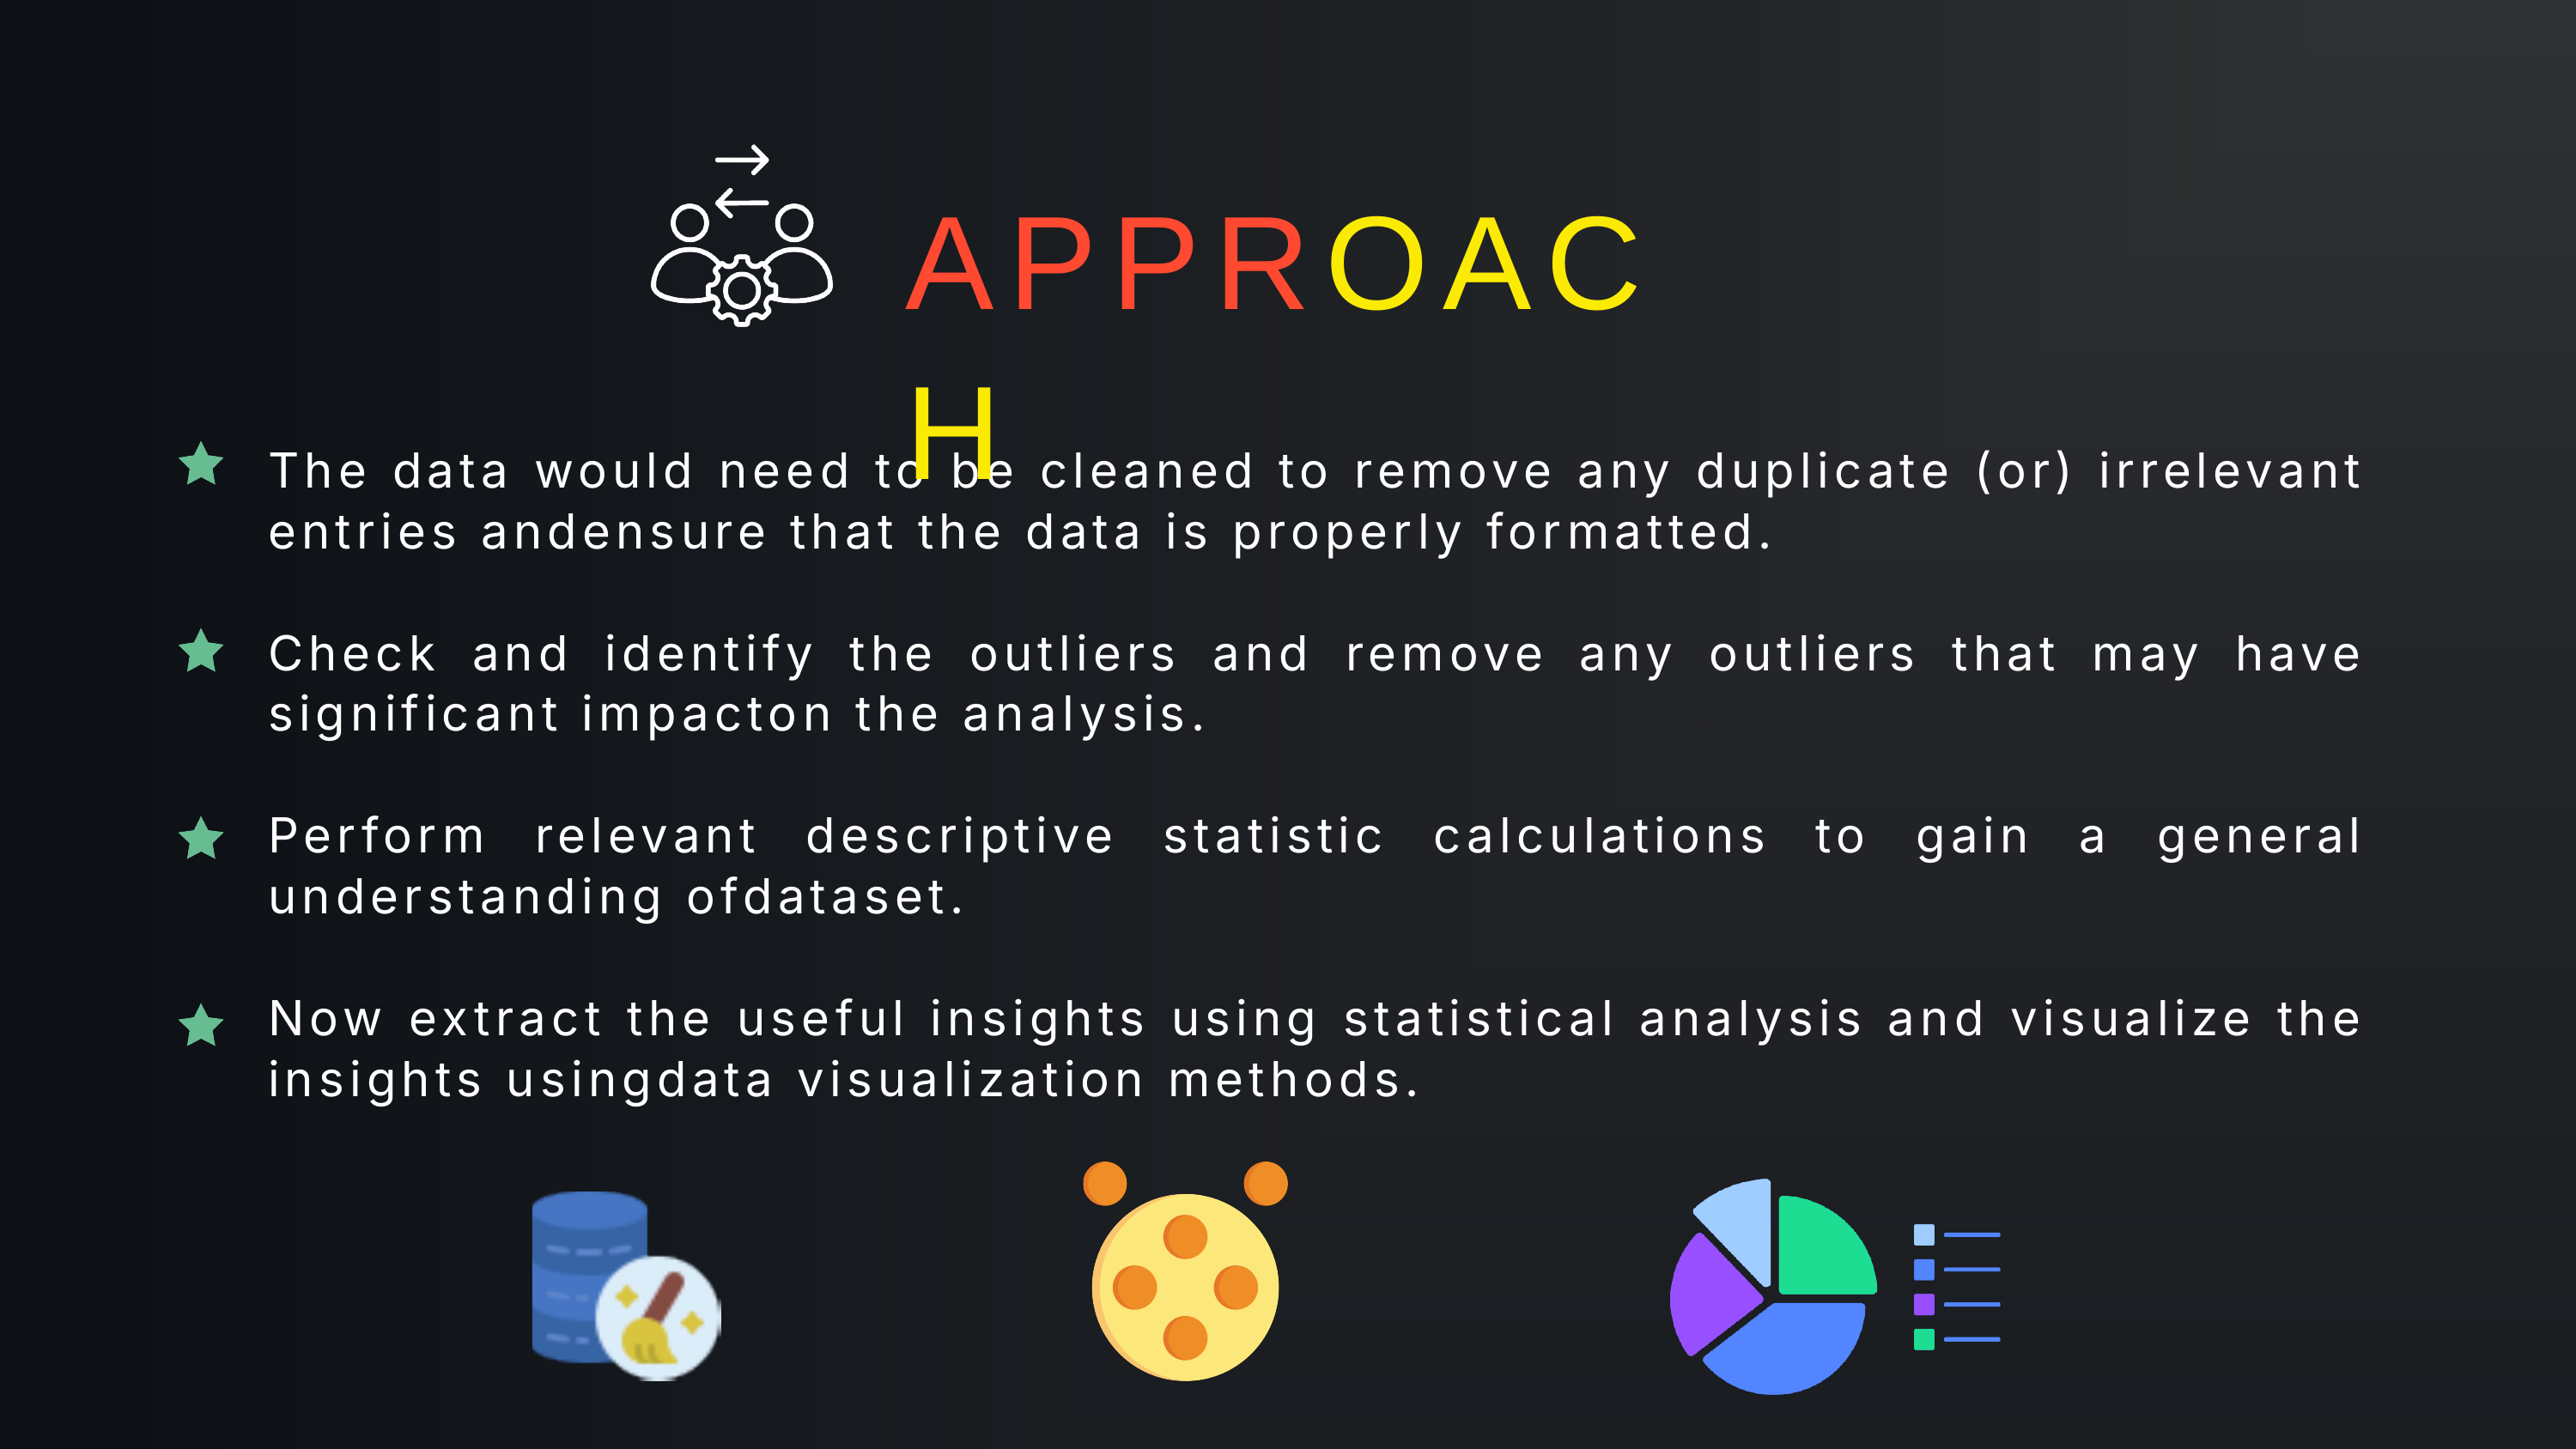

APPROACH
The data would need to be cleaned to remove any duplicate (or) irrelevant entries andensure that the data is properly formatted.

Check and identify the outliers and remove any outliers that may have significant impacton the analysis.

Perform relevant descriptive statistic calculations to gain a general understanding ofdataset.

Now extract the useful insights using statistical analysis and visualize the insights usingdata visualization methods.